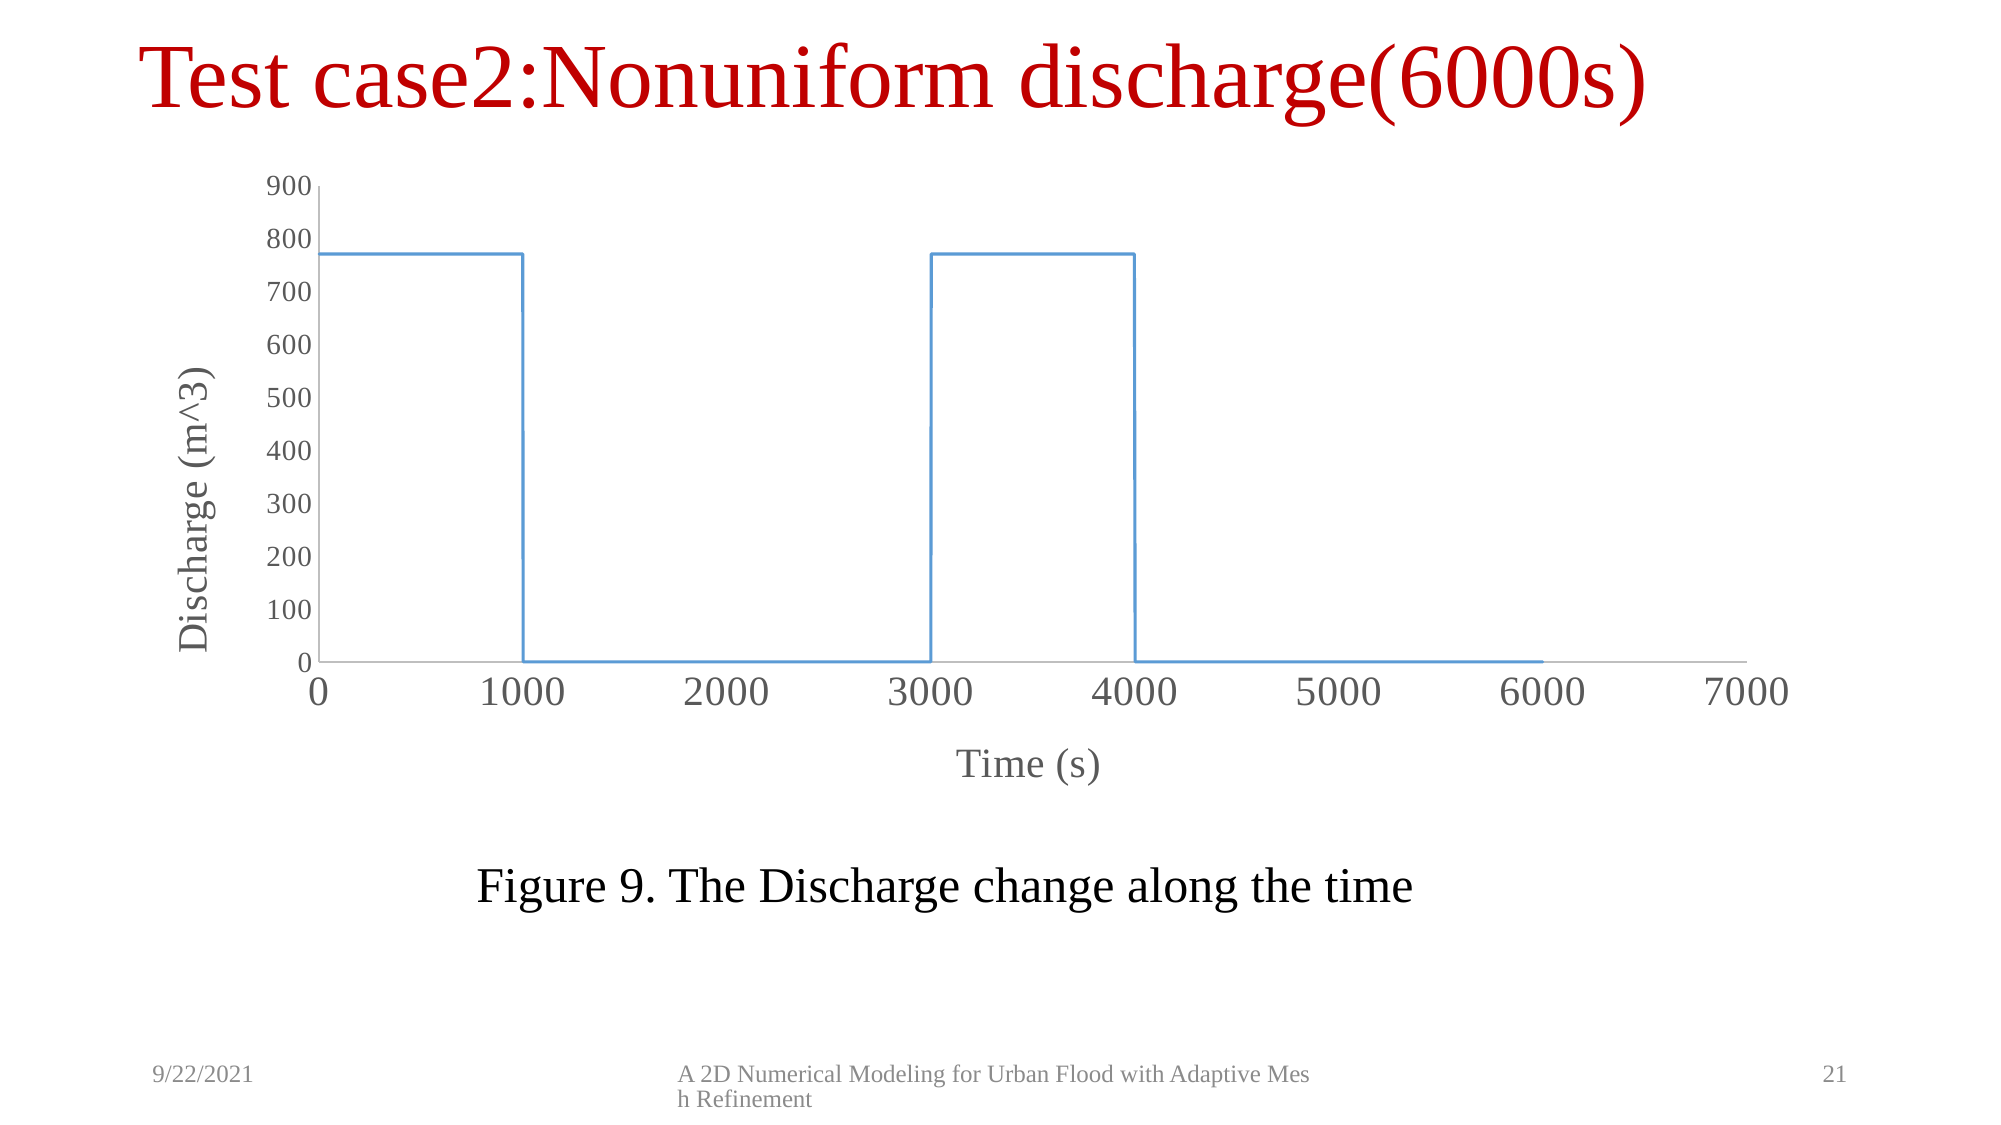

# Test case2:Nonuniform discharge(6000s)

### Chart

| Category |  |
|---|---|
Figure 9. The Discharge change along the time
9/22/2021
A 2D Numerical Modeling for Urban Flood with Adaptive Mesh Refinement
21